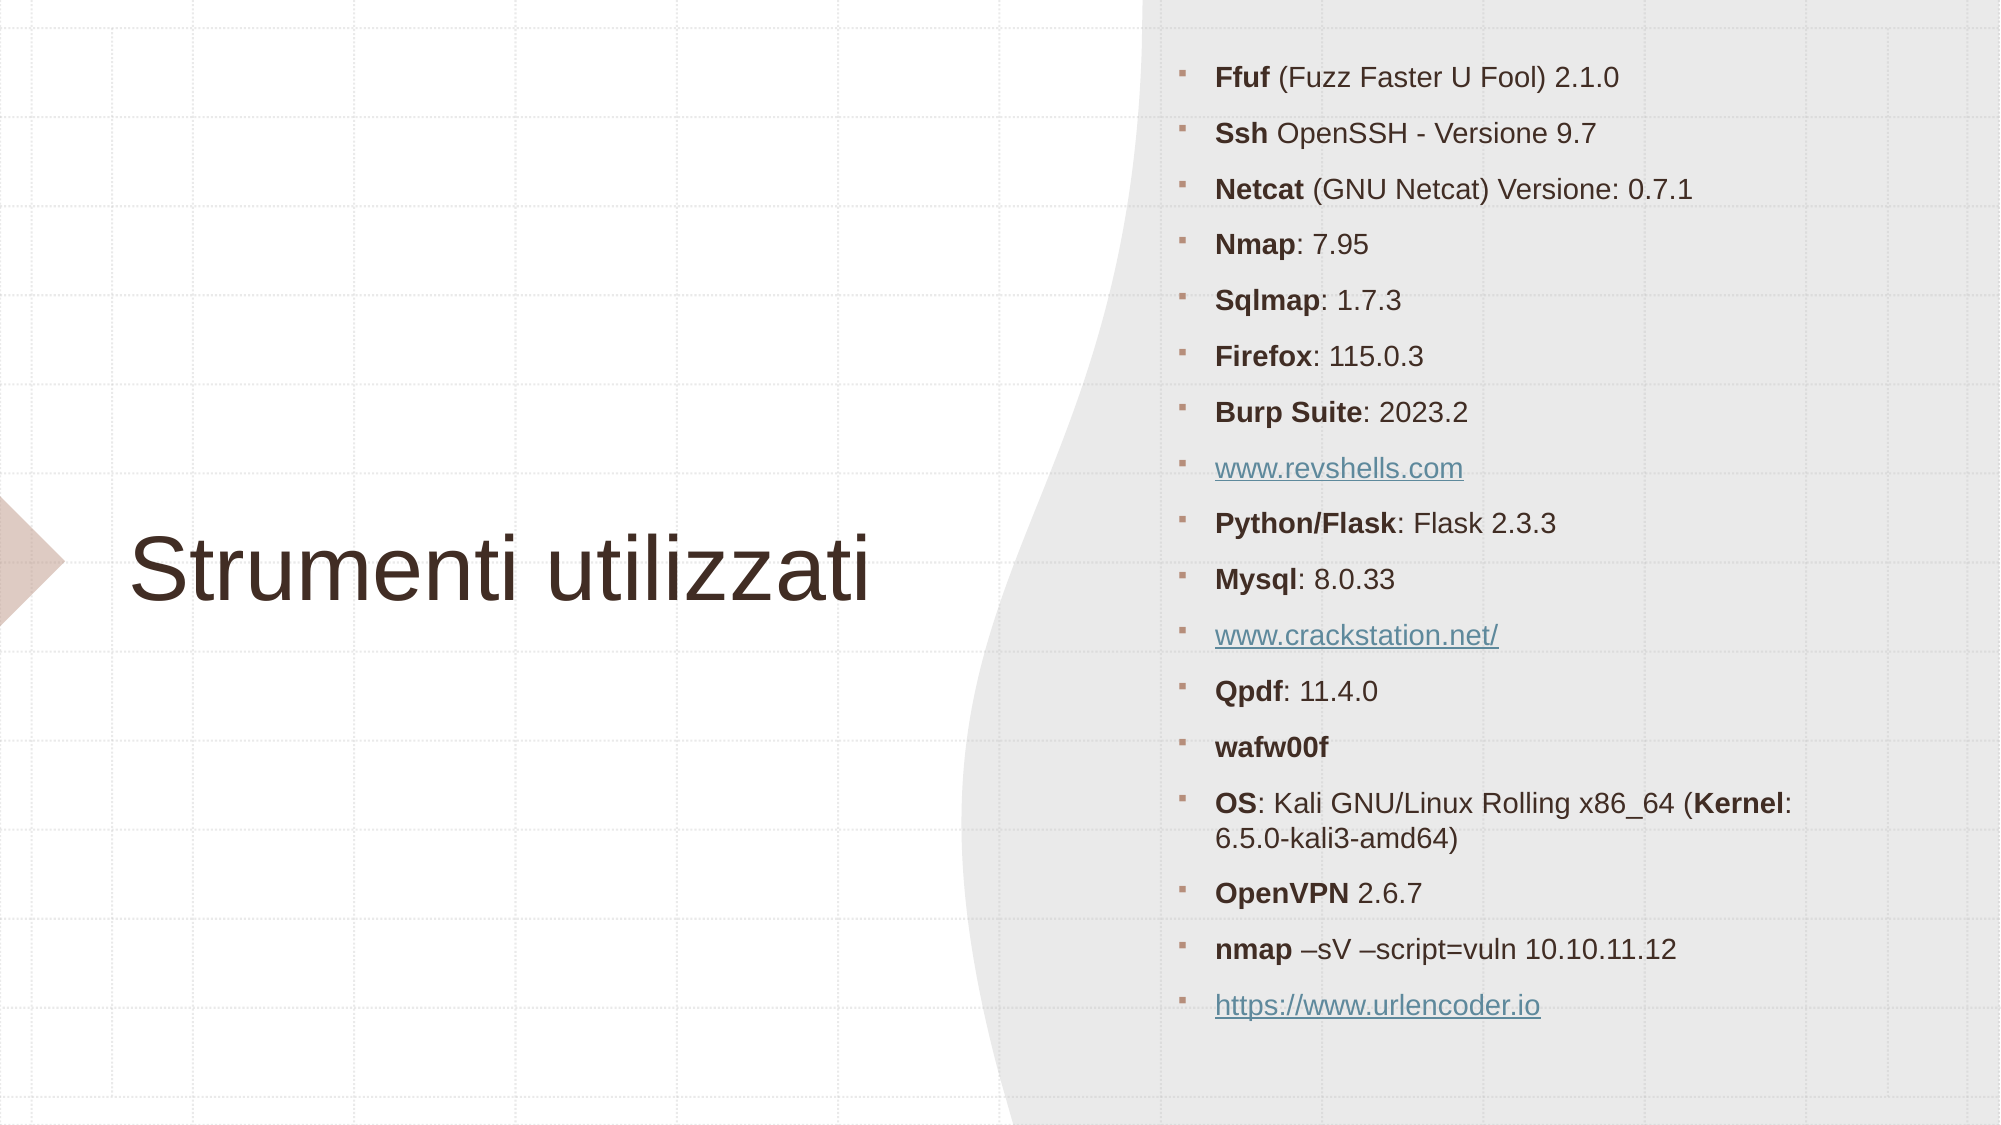

Ffuf (Fuzz Faster U Fool) 2.1.0
Ssh OpenSSH - Versione 9.7
Netcat (GNU Netcat) Versione: 0.7.1
Nmap: 7.95
Sqlmap: 1.7.3
Firefox: 115.0.3
Burp Suite: 2023.2
www.revshells.com
Python/Flask: Flask 2.3.3
Mysql: 8.0.33
www.crackstation.net/
Qpdf: 11.4.0
wafw00f
OS: Kali GNU/Linux Rolling x86_64 (Kernel: 6.5.0-kali3-amd64)
OpenVPN 2.6.7
nmap –sV –script=vuln 10.10.11.12
https://www.urlencoder.io

# Strumenti utilizzati